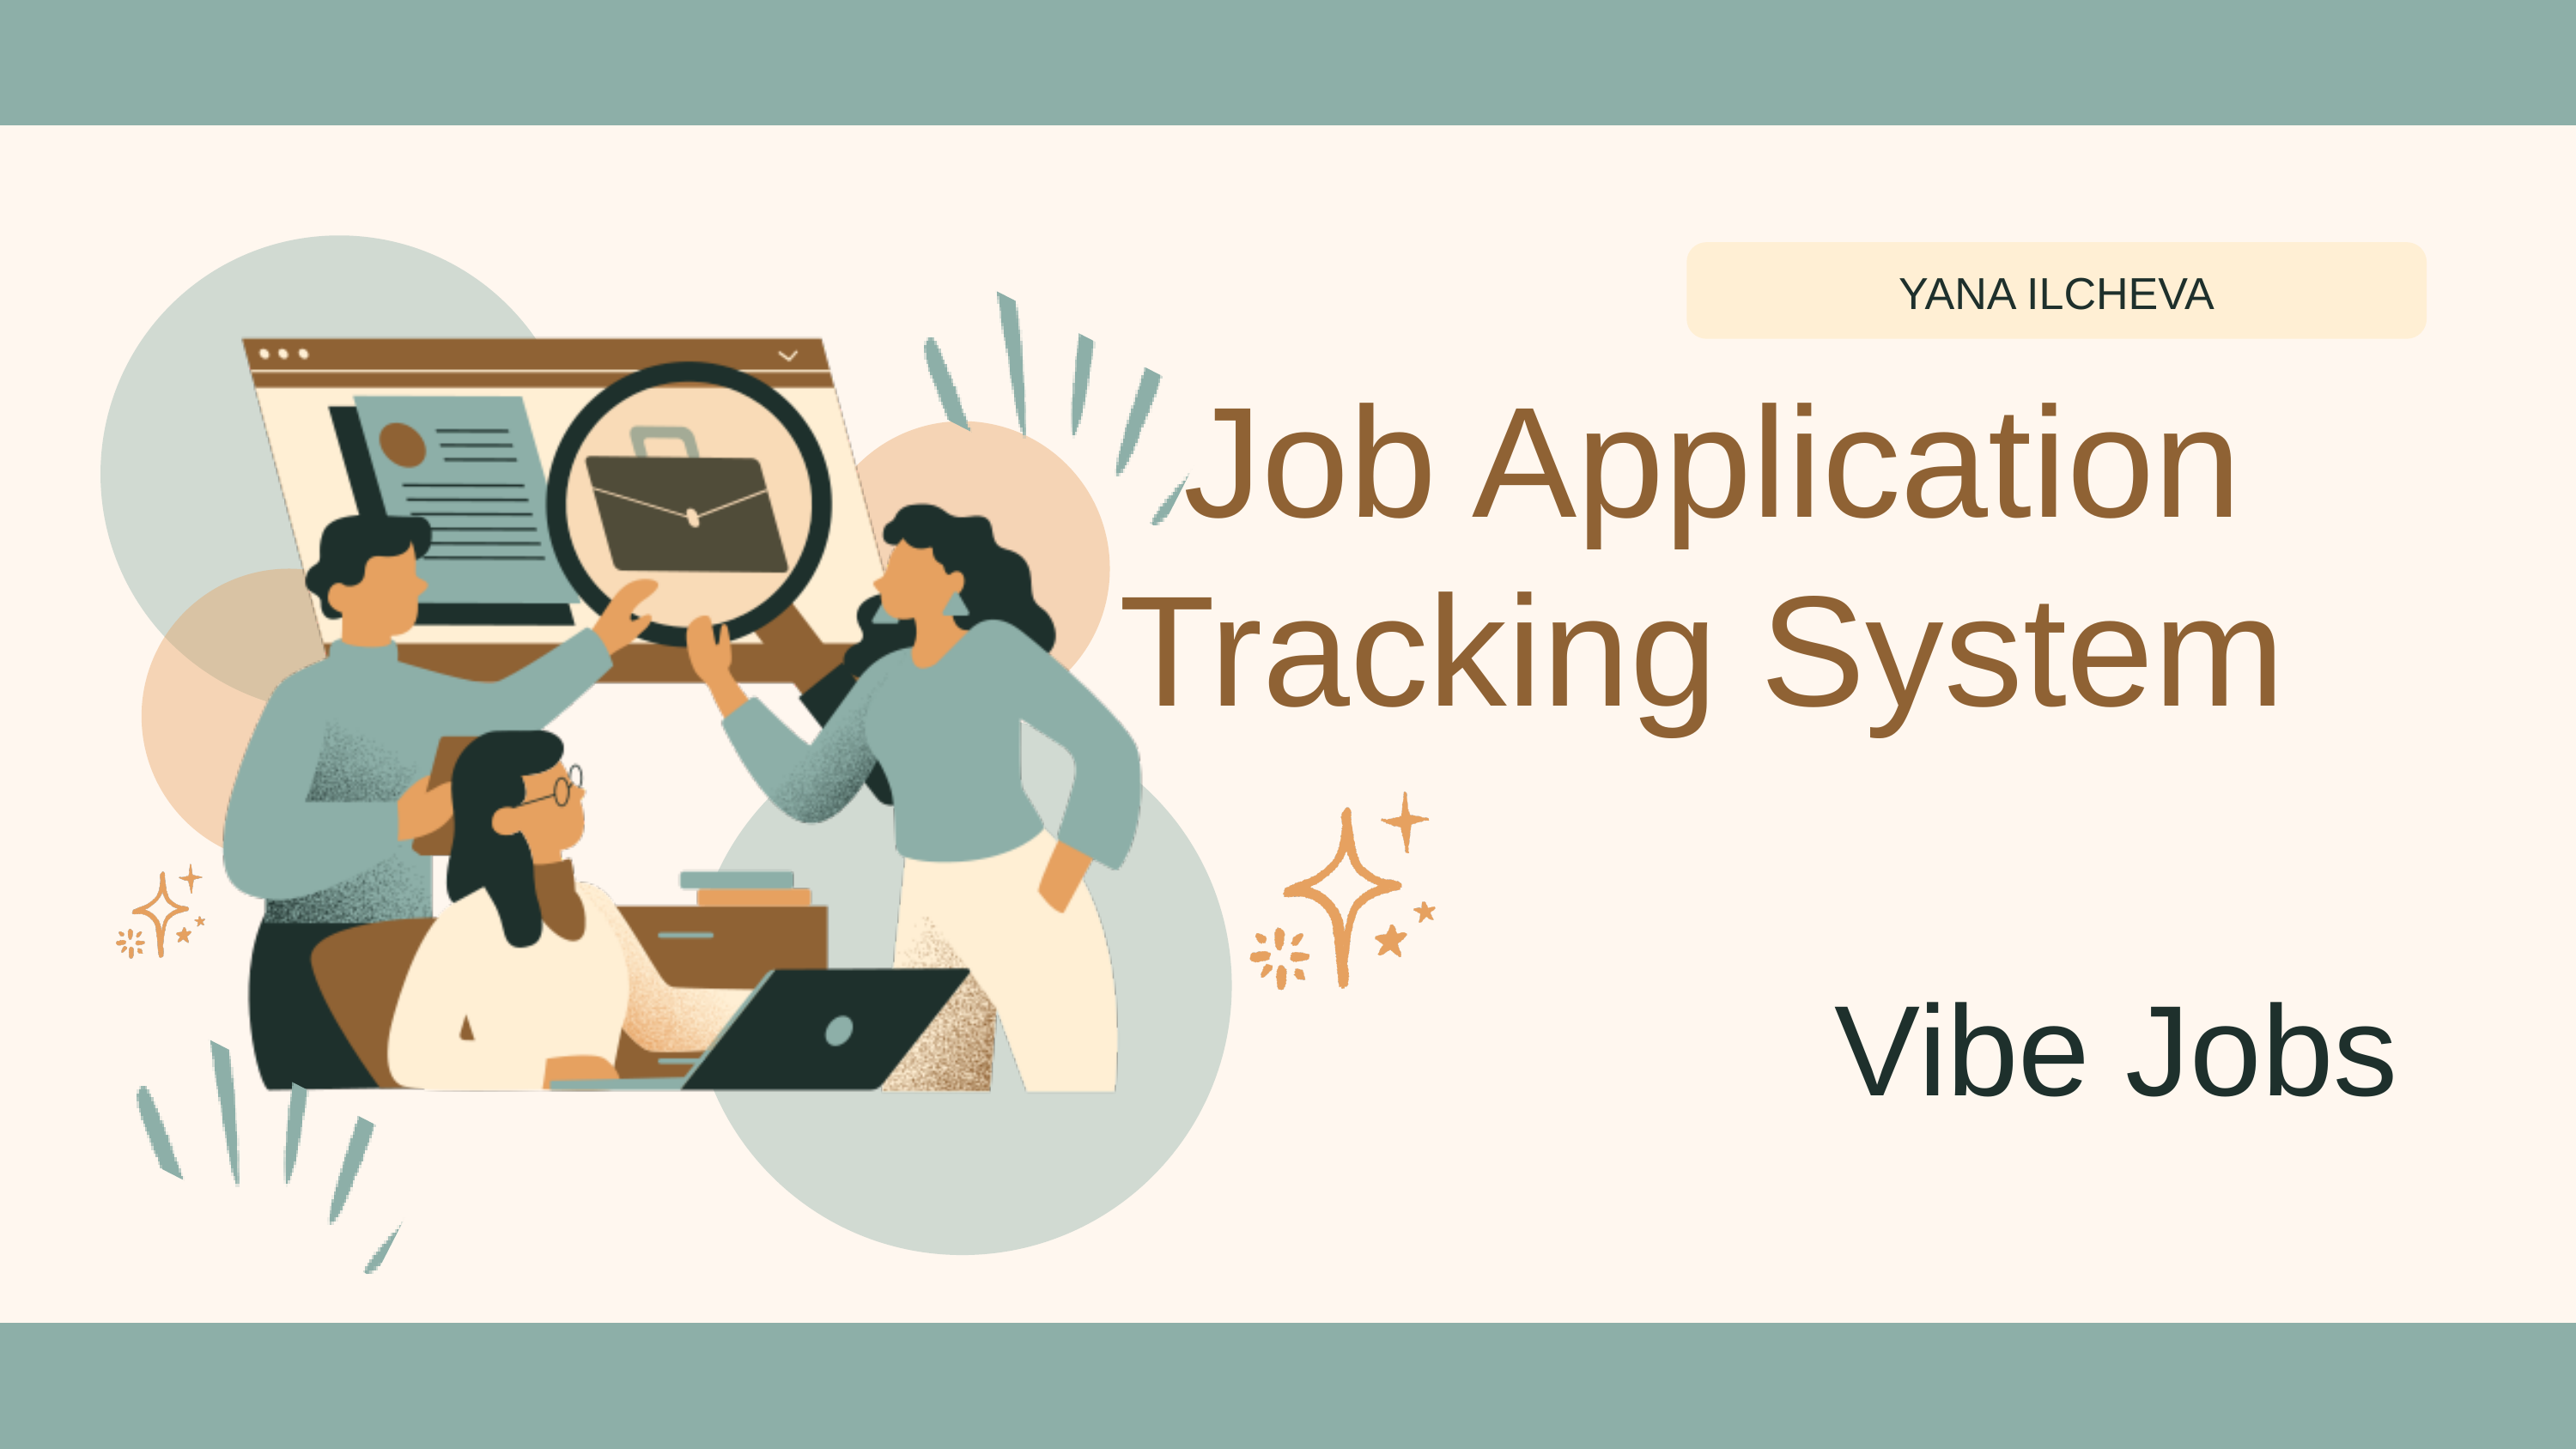

YANA ILCHEVA

Job Application
Tracking System

Vibe Jobs